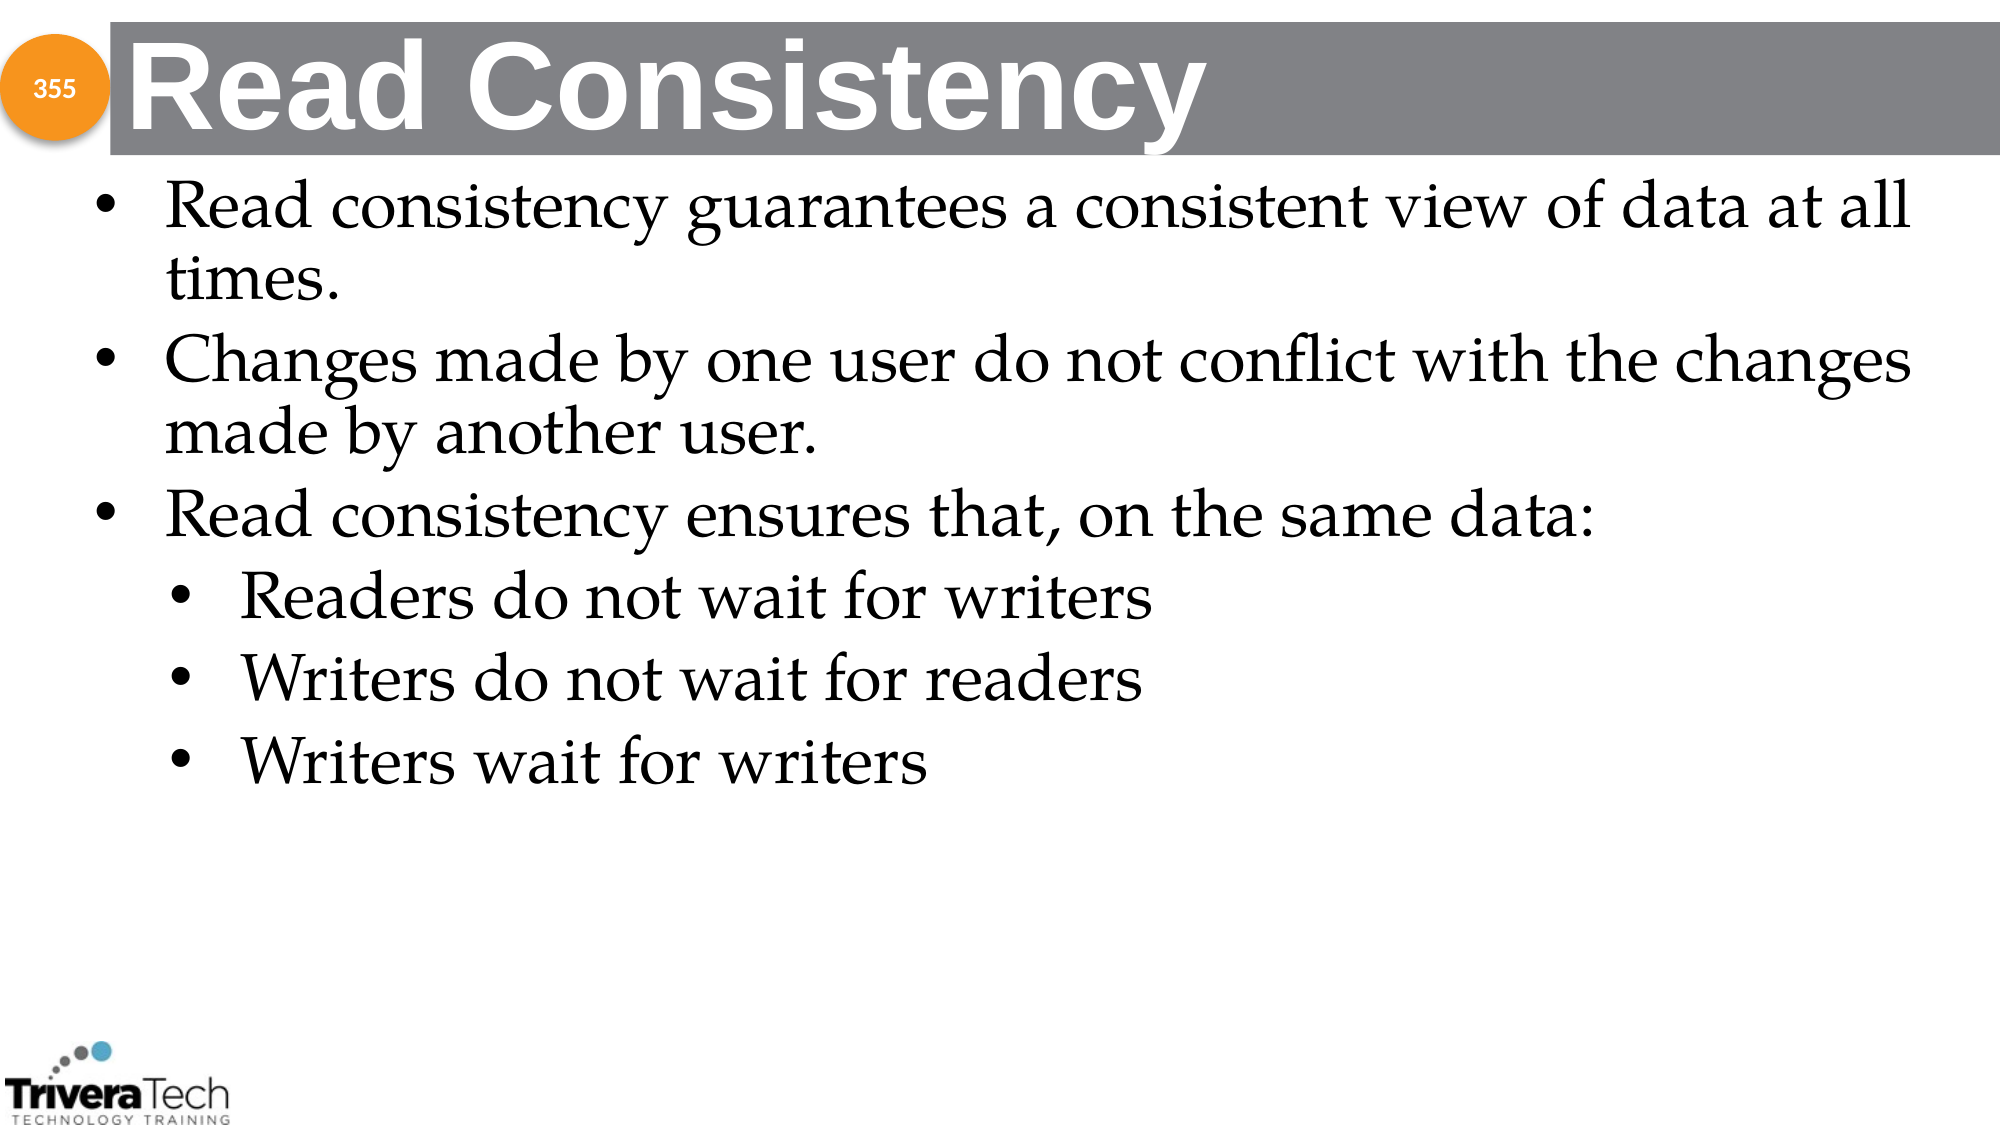

# Read Consistency
355
Read consistency guarantees a consistent view of data at all times.
Changes made by one user do not conflict with the changes made by another user.
Read consistency ensures that, on the same data:
Readers do not wait for writers
Writers do not wait for readers
Writers wait for writers